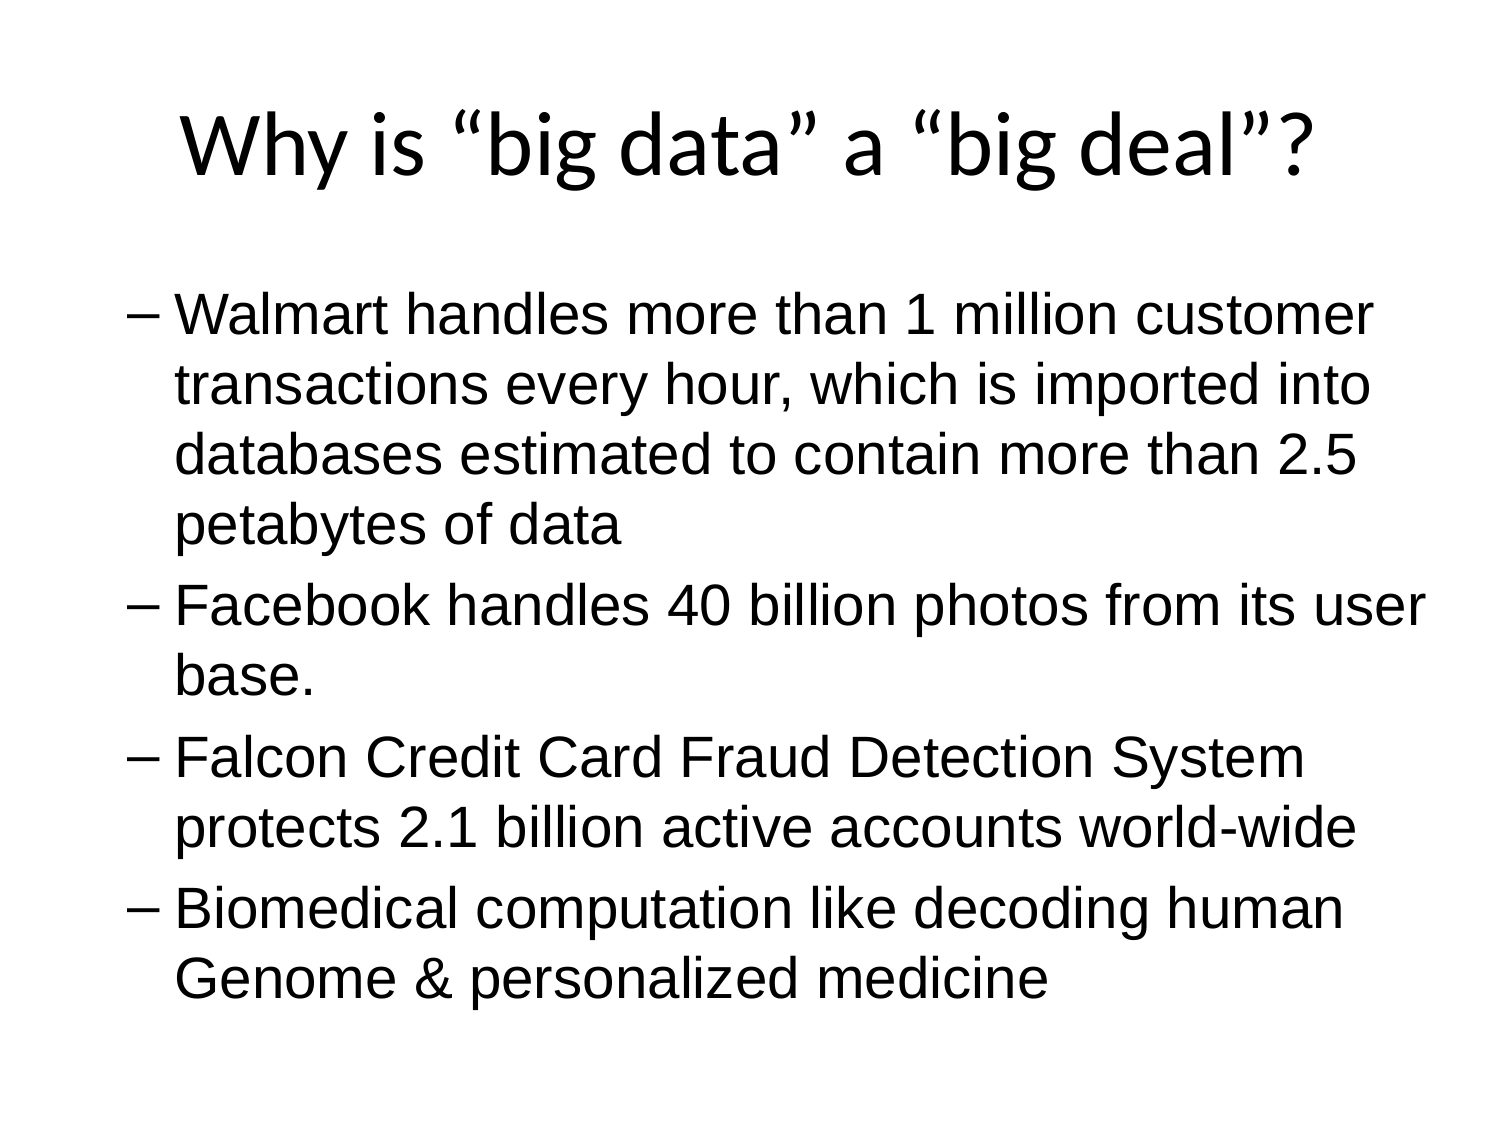

# Why is “big data” a “big deal”?

Walmart handles more than 1 million customer transactions every hour, which is imported into databases estimated to contain more than 2.5 petabytes of data
Facebook handles 40 billion photos from its user base.
Falcon Credit Card Fraud Detection System protects 2.1 billion active accounts world-wide
Biomedical computation like decoding human Genome & personalized medicine